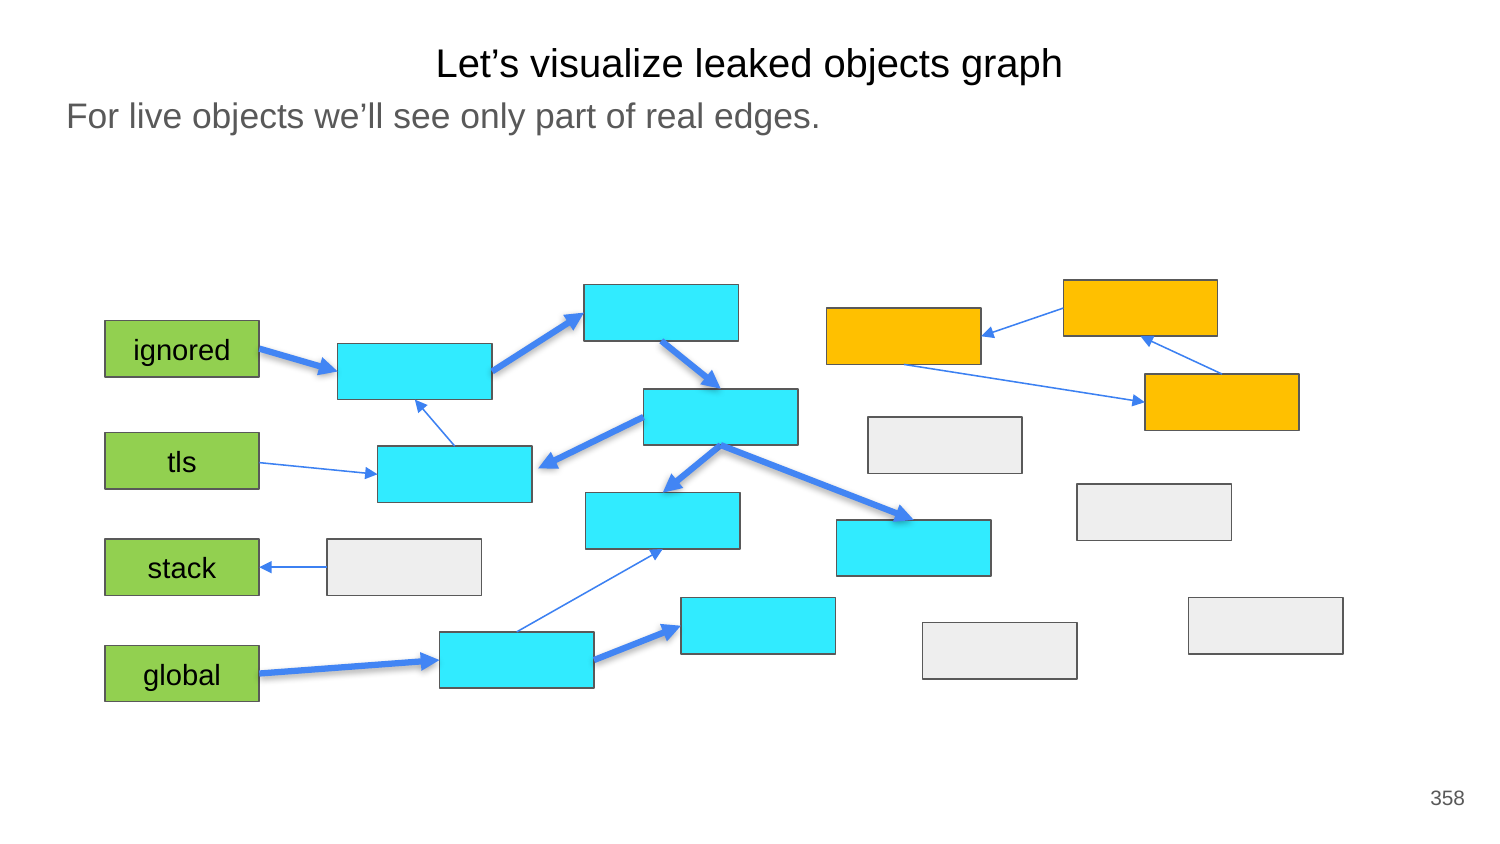

Let’s visualize leaked objects graph
For live objects we’ll see only part of real edges.

ignored

tls

stack

global
358